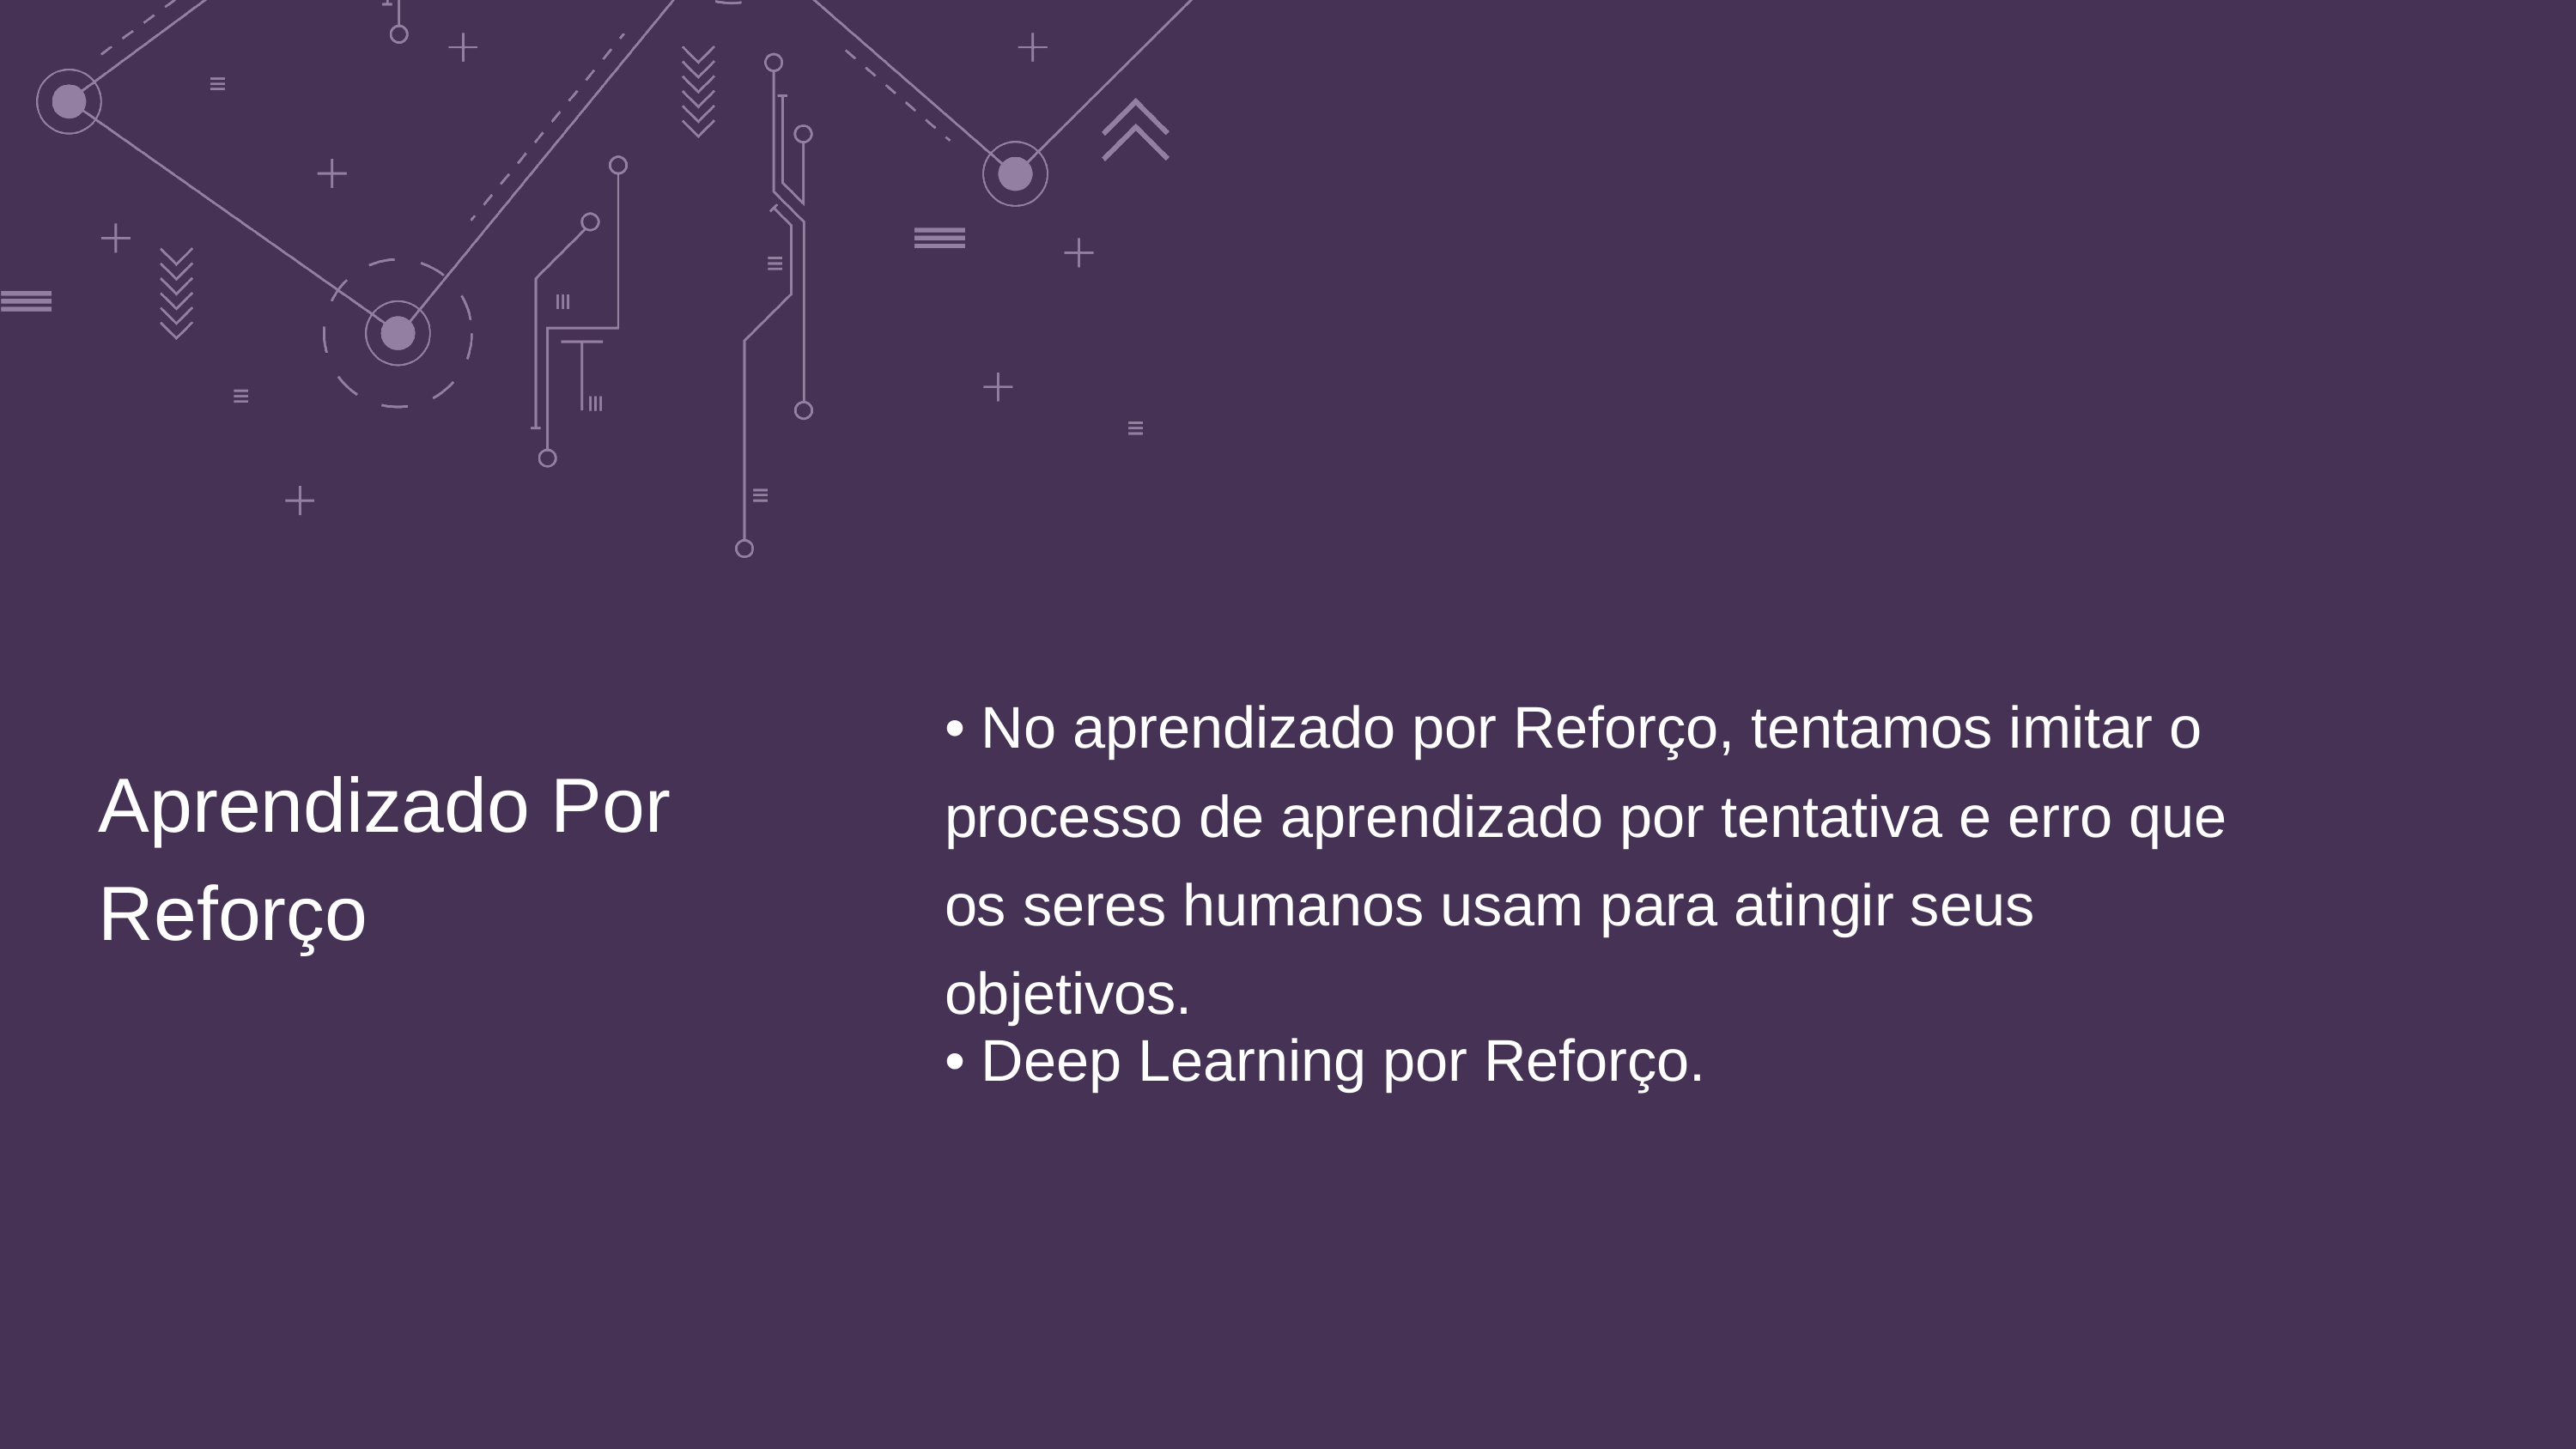

• No aprendizado por Reforço, tentamos imitar o processo de aprendizado por tentativa e erro que os seres humanos usam para atingir seus objetivos.

Aprendizado Por Reforço

• Deep Learning por Reforço.